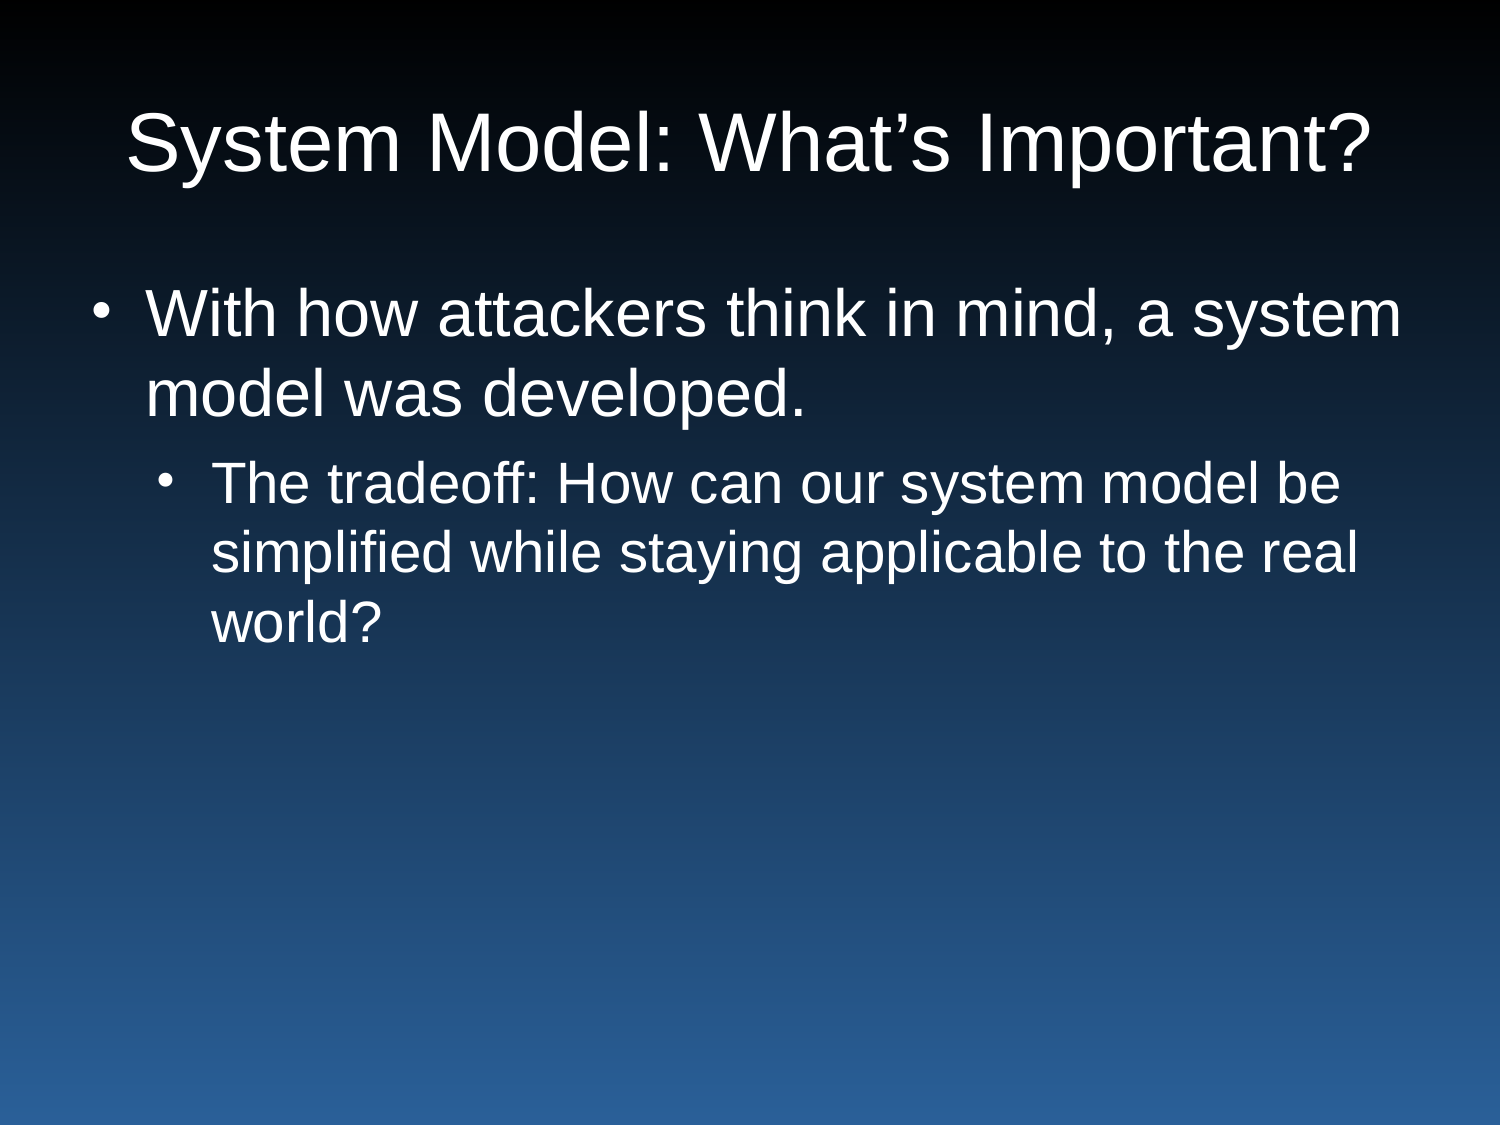

# System Model: What’s Important?
With how attackers think in mind, a system model was developed.
The tradeoff: How can our system model be simplified while staying applicable to the real world?